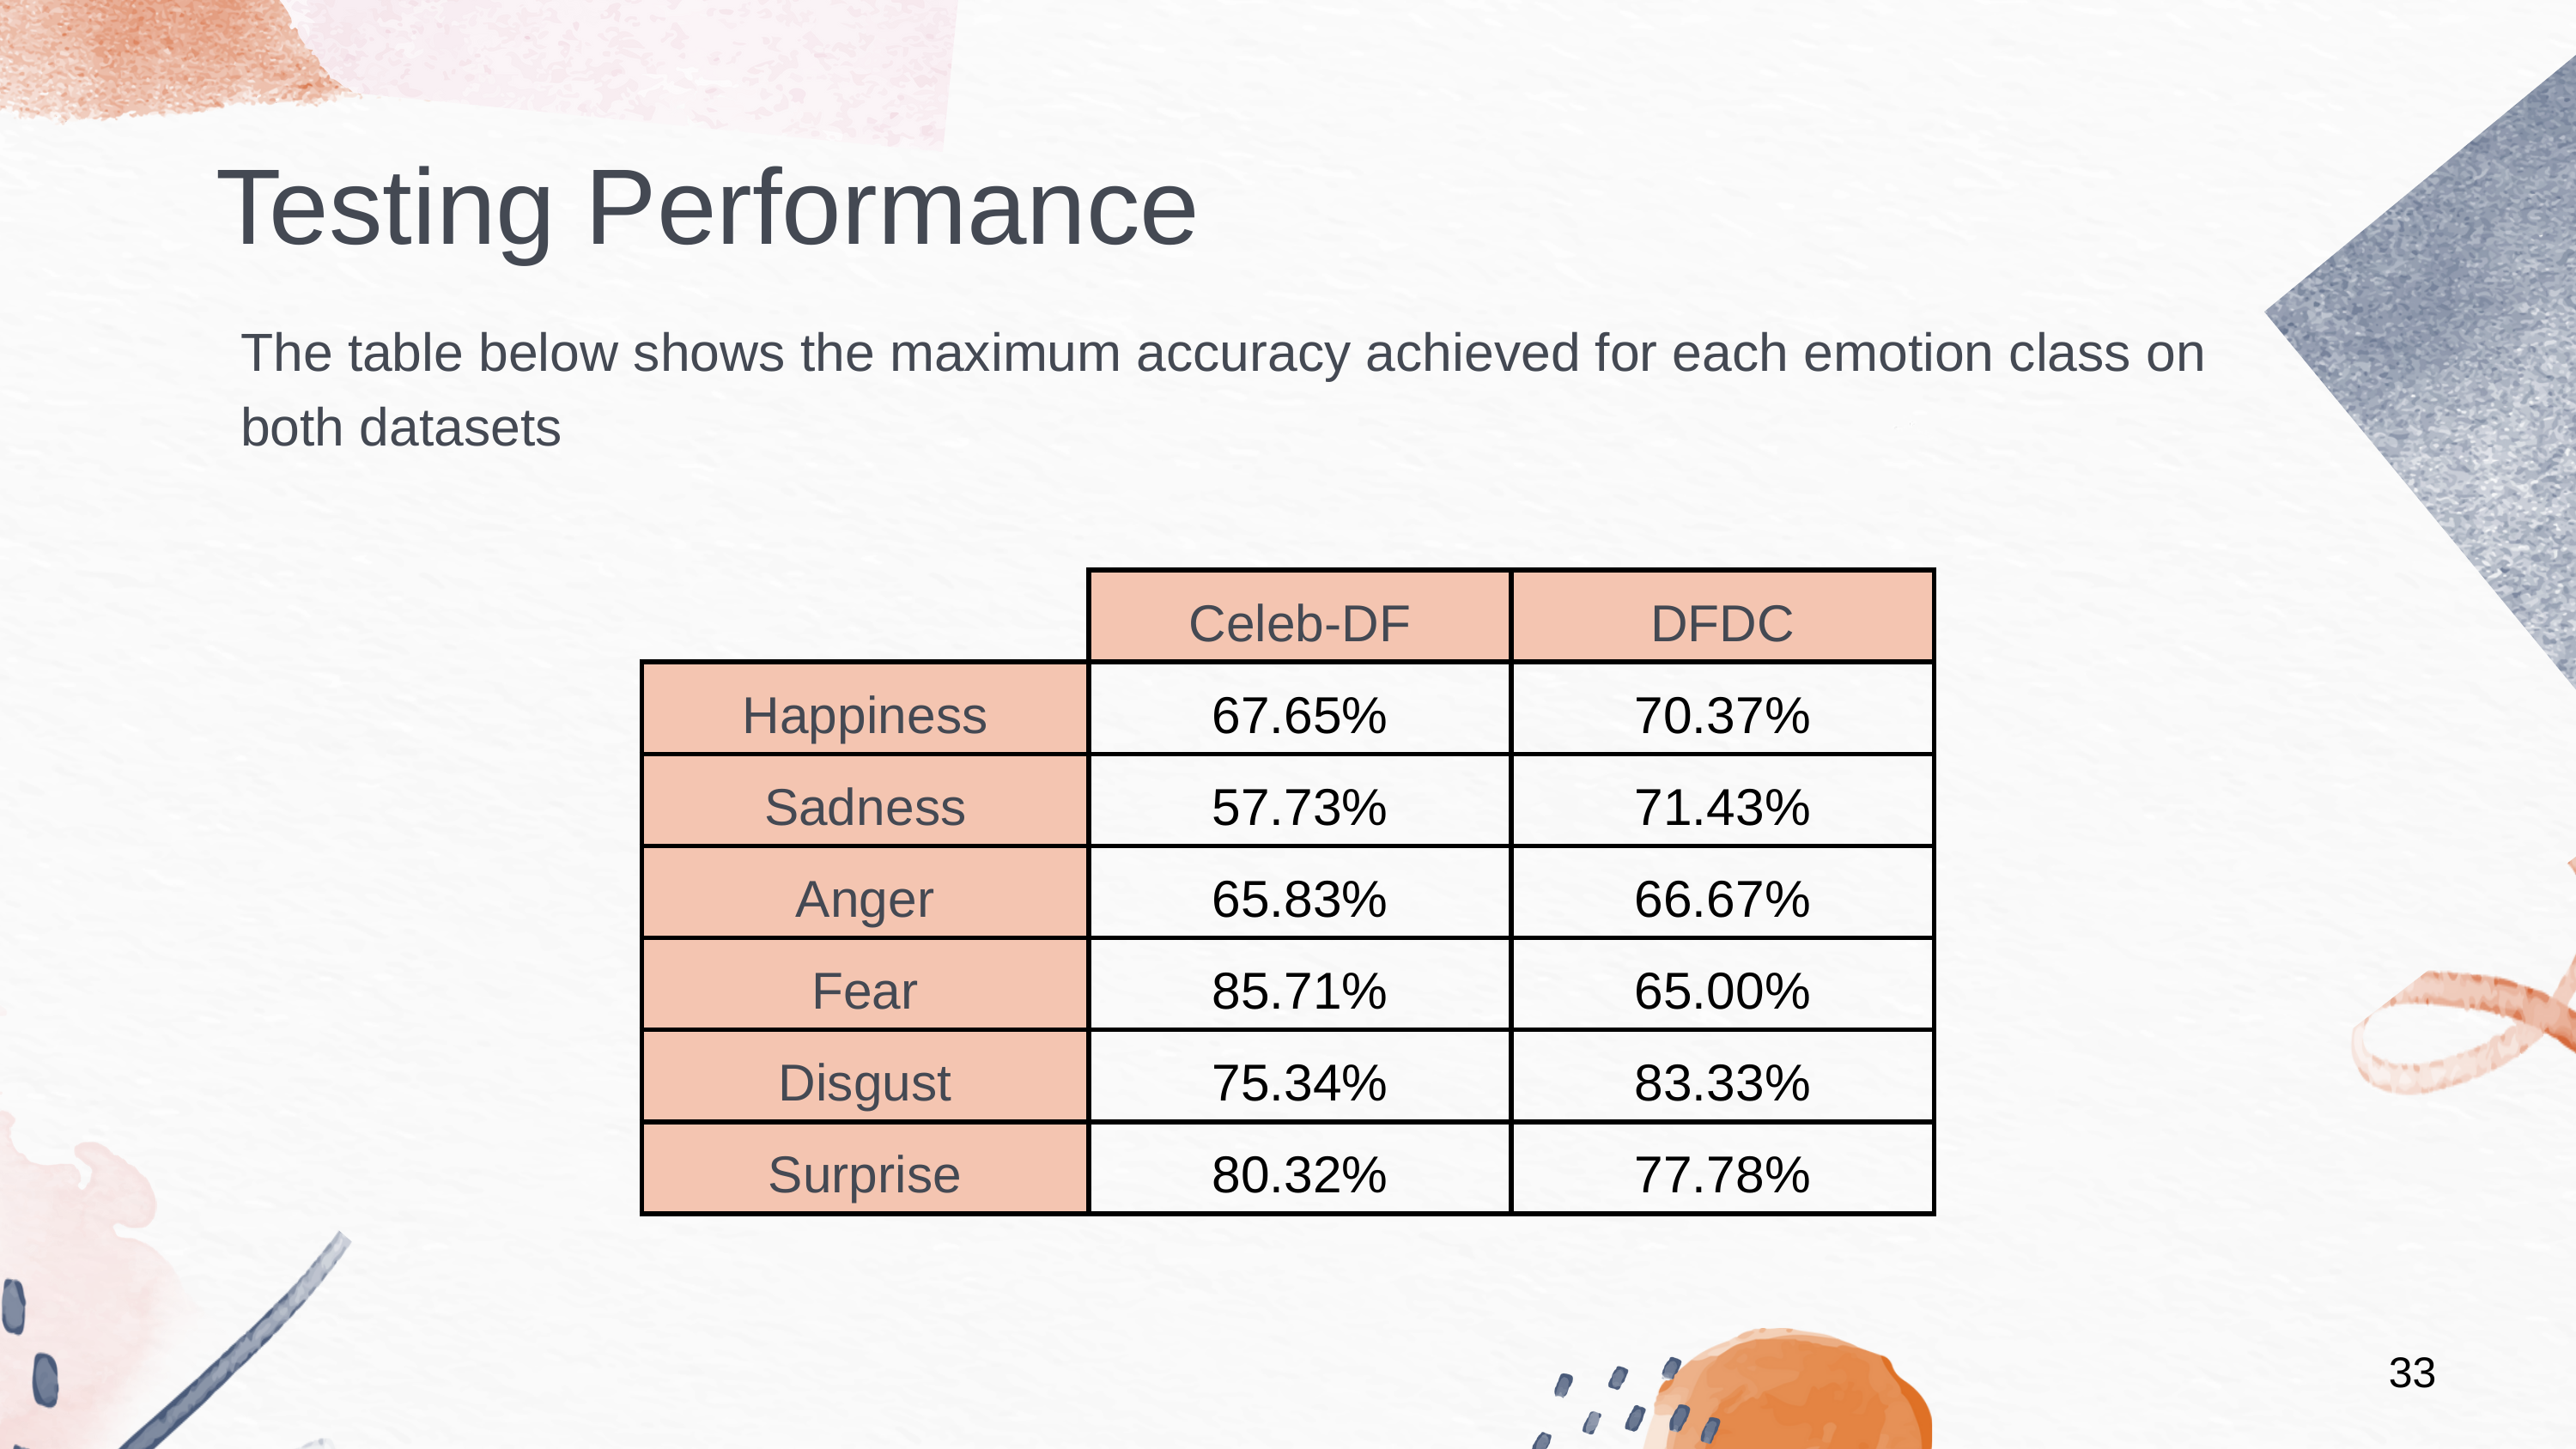

Testing Performance
The table below shows the maximum accuracy achieved for each emotion class on both datasets
|  | Celeb-DF | DFDC |
| --- | --- | --- |
| Happiness | 67.65% | 70.37% |
| Sadness | 57.73% | 71.43% |
| Anger | 65.83% | 66.67% |
| Fear | 85.71% | 65.00% |
| Disgust | 75.34% | 83.33% |
| Surprise | 80.32% | 77.78% |

33